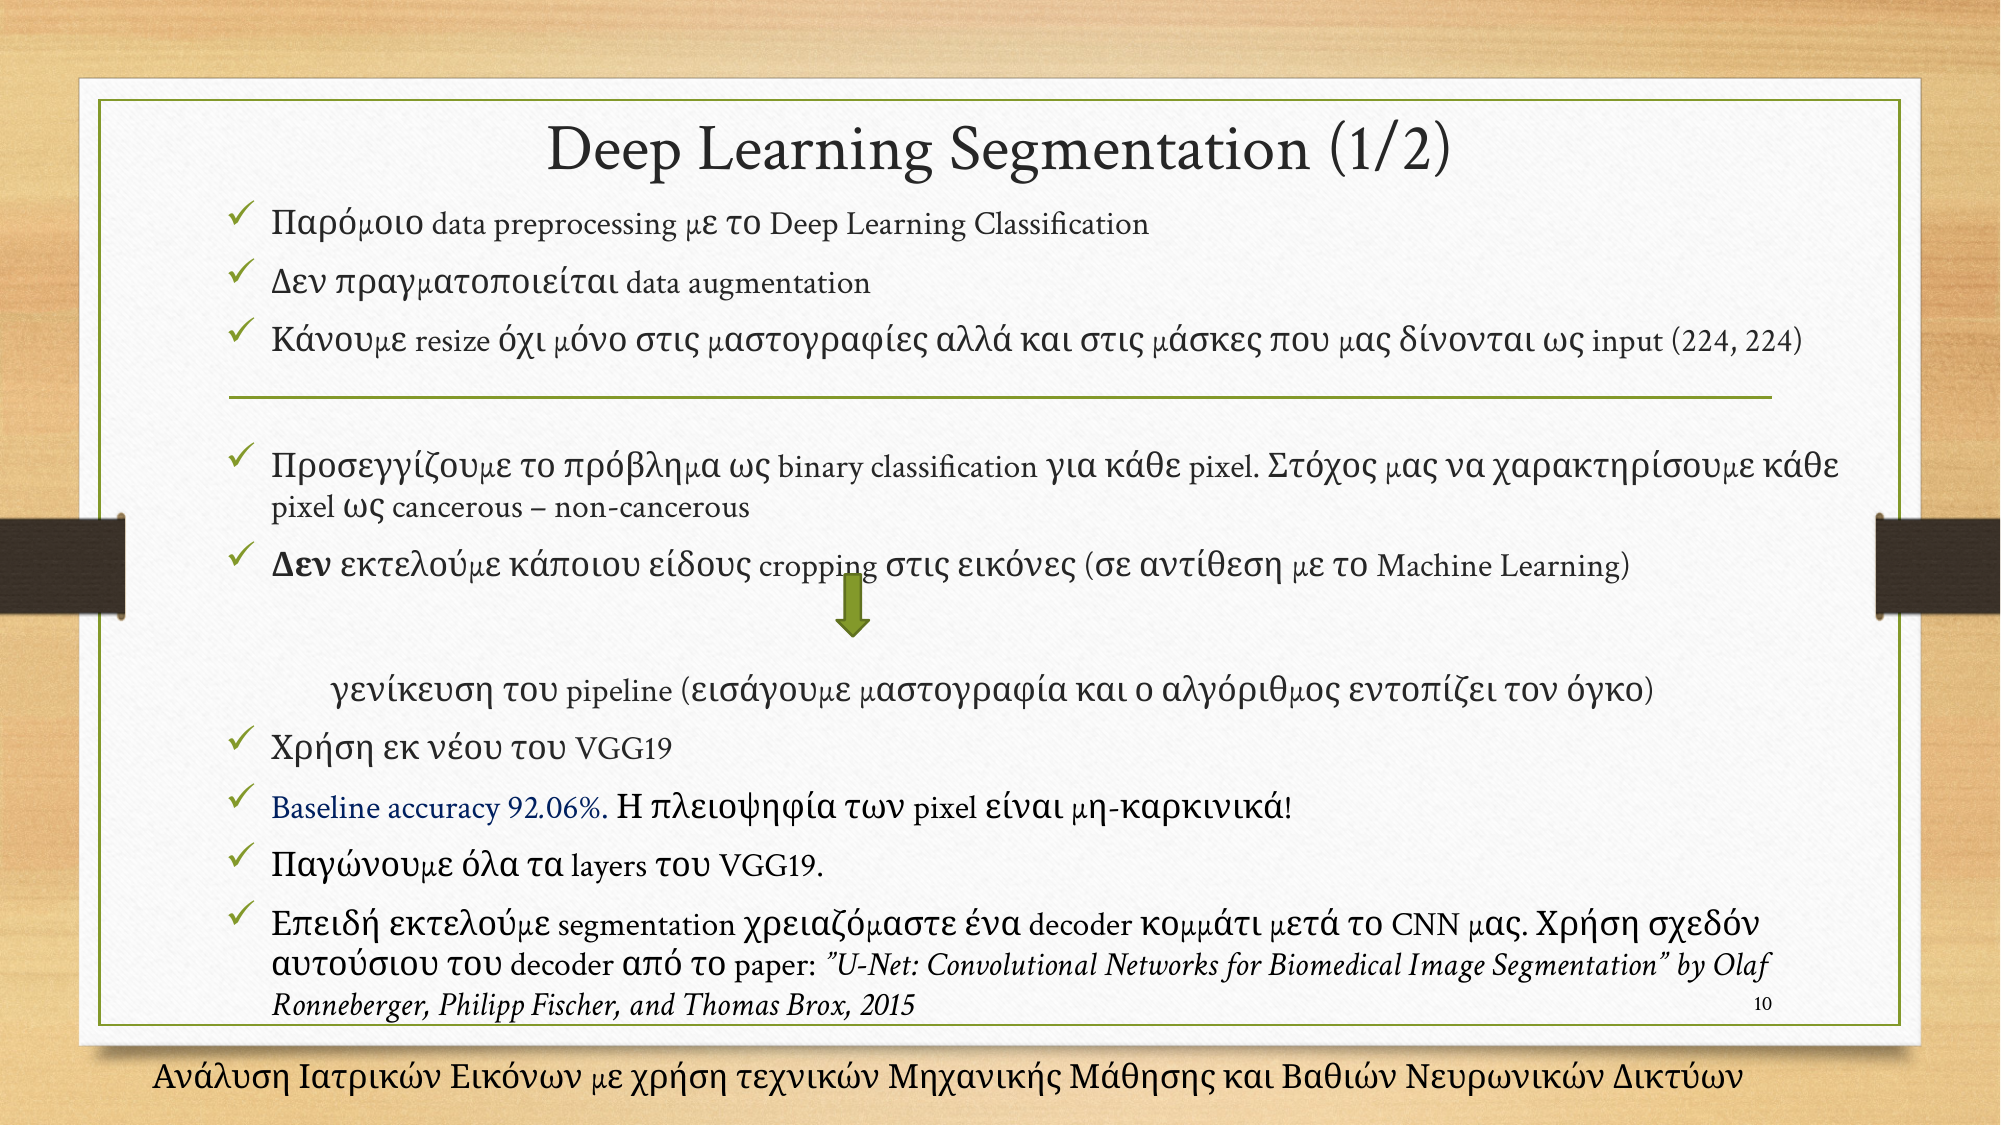

# Deep Learning Segmentation (1/2)
Παρόμοιο data preprocessing με το Deep Learning Classification
Δεν πραγματοποιείται data augmentation
Κάνουμε resize όχι μόνο στις μαστογραφίες αλλά και στις μάσκες που μας δίνονται ως input (224, 224)

Προσεγγίζουμε το πρόβλημα ως binary classification για κάθε pixel. Στόχος μας να χαρακτηρίσουμε κάθε pixel ως cancerous – non-cancerous
Δεν εκτελούμε κάποιου είδους cropping στις εικόνες (σε αντίθεση με το Machine Learning)

               γενίκευση του pipeline (εισάγουμε μαστογραφία και ο αλγόριθμος εντοπίζει τον όγκο)
Χρήση εκ νέου του VGG19
Baseline accuracy 92.06%. Η πλειοψηφία των pixel είναι μη-καρκινικά!
Παγώνουμε όλα τα layers του VGG19.
Επειδή εκτελούμε segmentation χρειαζόμαστε ένα decoder κομμάτι μετά το CNN μας. Χρήση σχεδόν αυτούσιου του decoder από το paper: ”U-Net: Convolutional Networks for Biomedical Image Segmentation” by Olaf Ronneberger, Philipp Fischer, and Thomas Brox, 2015

10
Ανάλυση Ιατρικών Εικόνων με χρήση τεχνικών Μηχανικής Μάθησης και Βαθιών Νευρωνικών Δικτύων